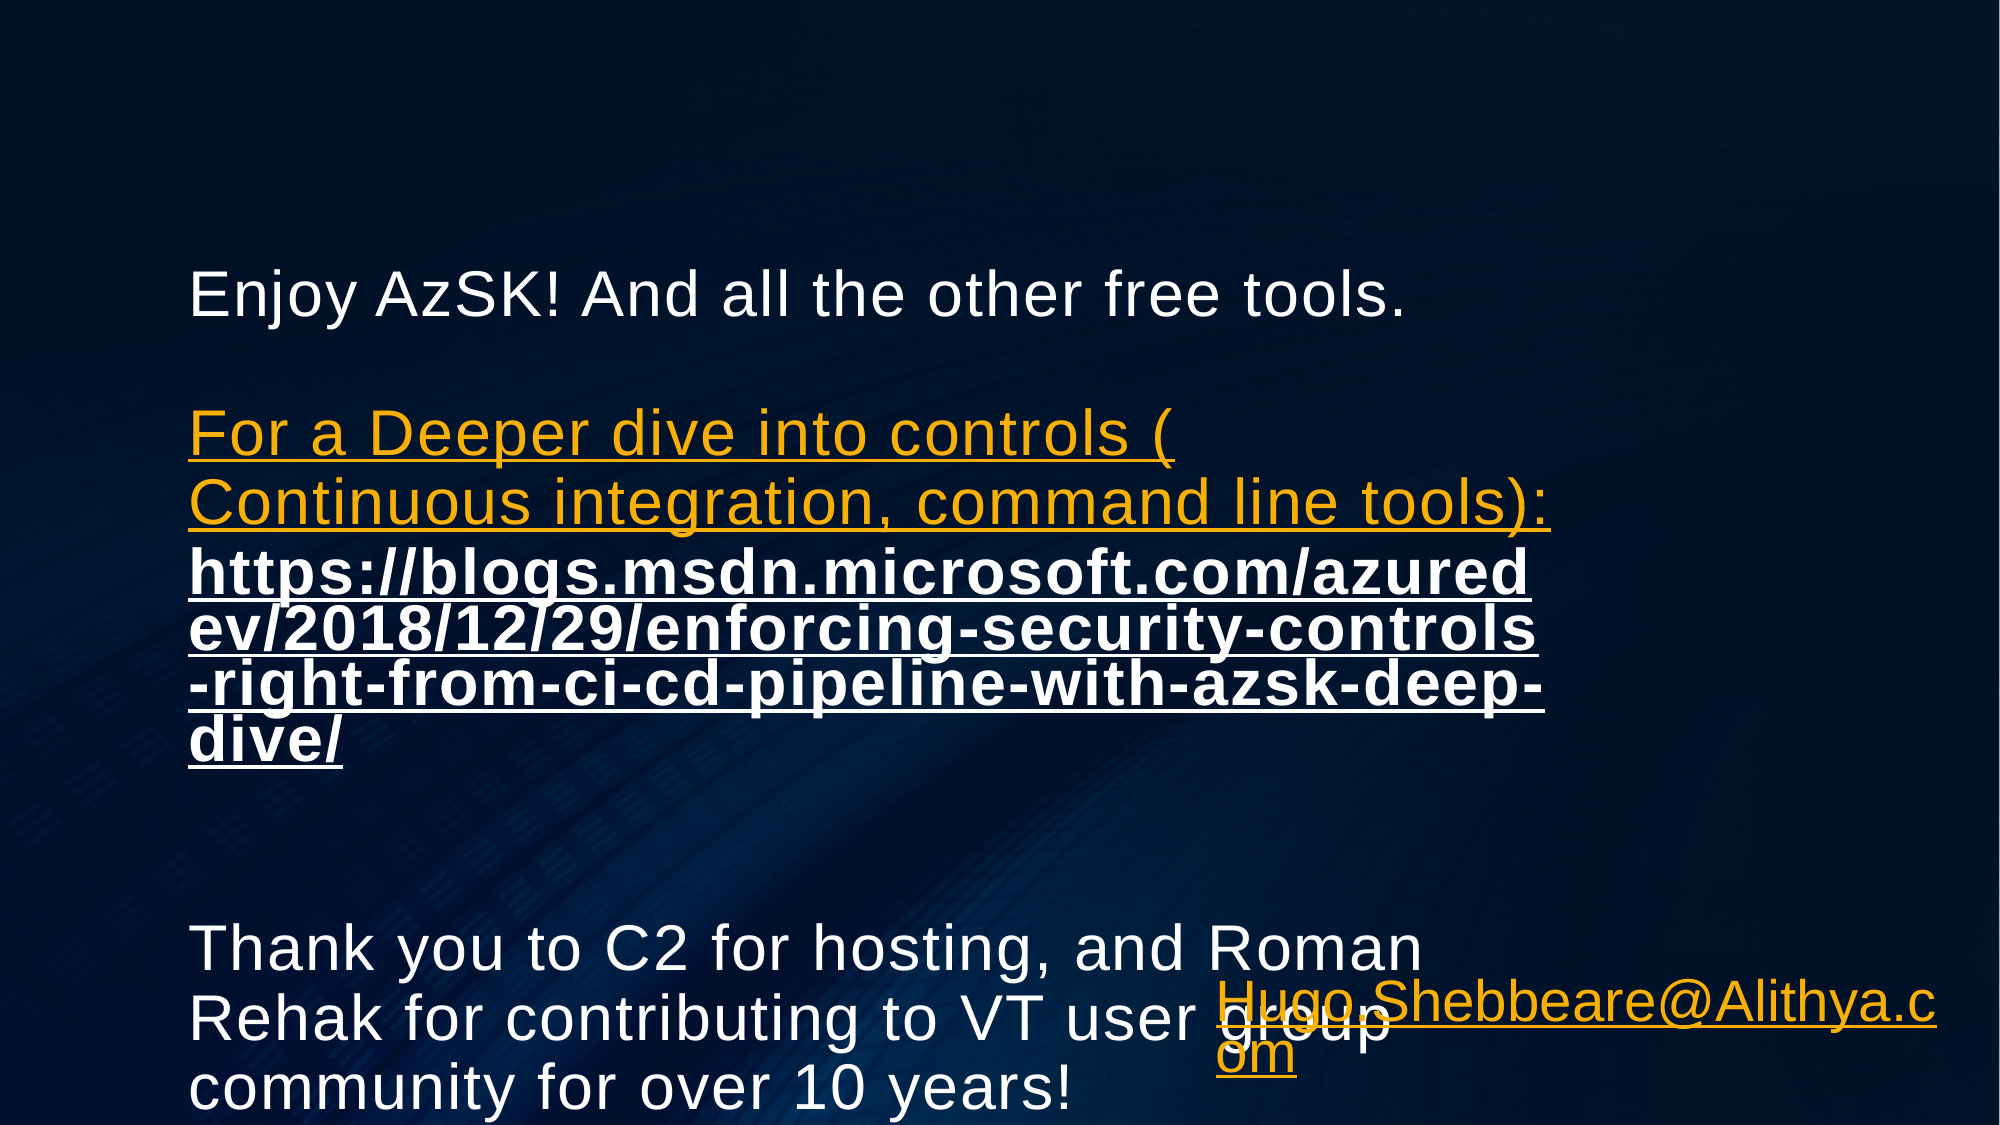

# Enjoy AzSK! And all the other free tools. For a Deeper dive into controls (Continuous integration, command line tools): https://blogs.msdn.microsoft.com/azuredev/2018/12/29/enforcing-security-controls-right-from-ci-cd-pipeline-with-azsk-deep-dive/ Thank you to C2 for hosting, and Roman Rehak for contributing to VT user group community for over 10 years!
Hugo.Shebbeare@Alithya.com